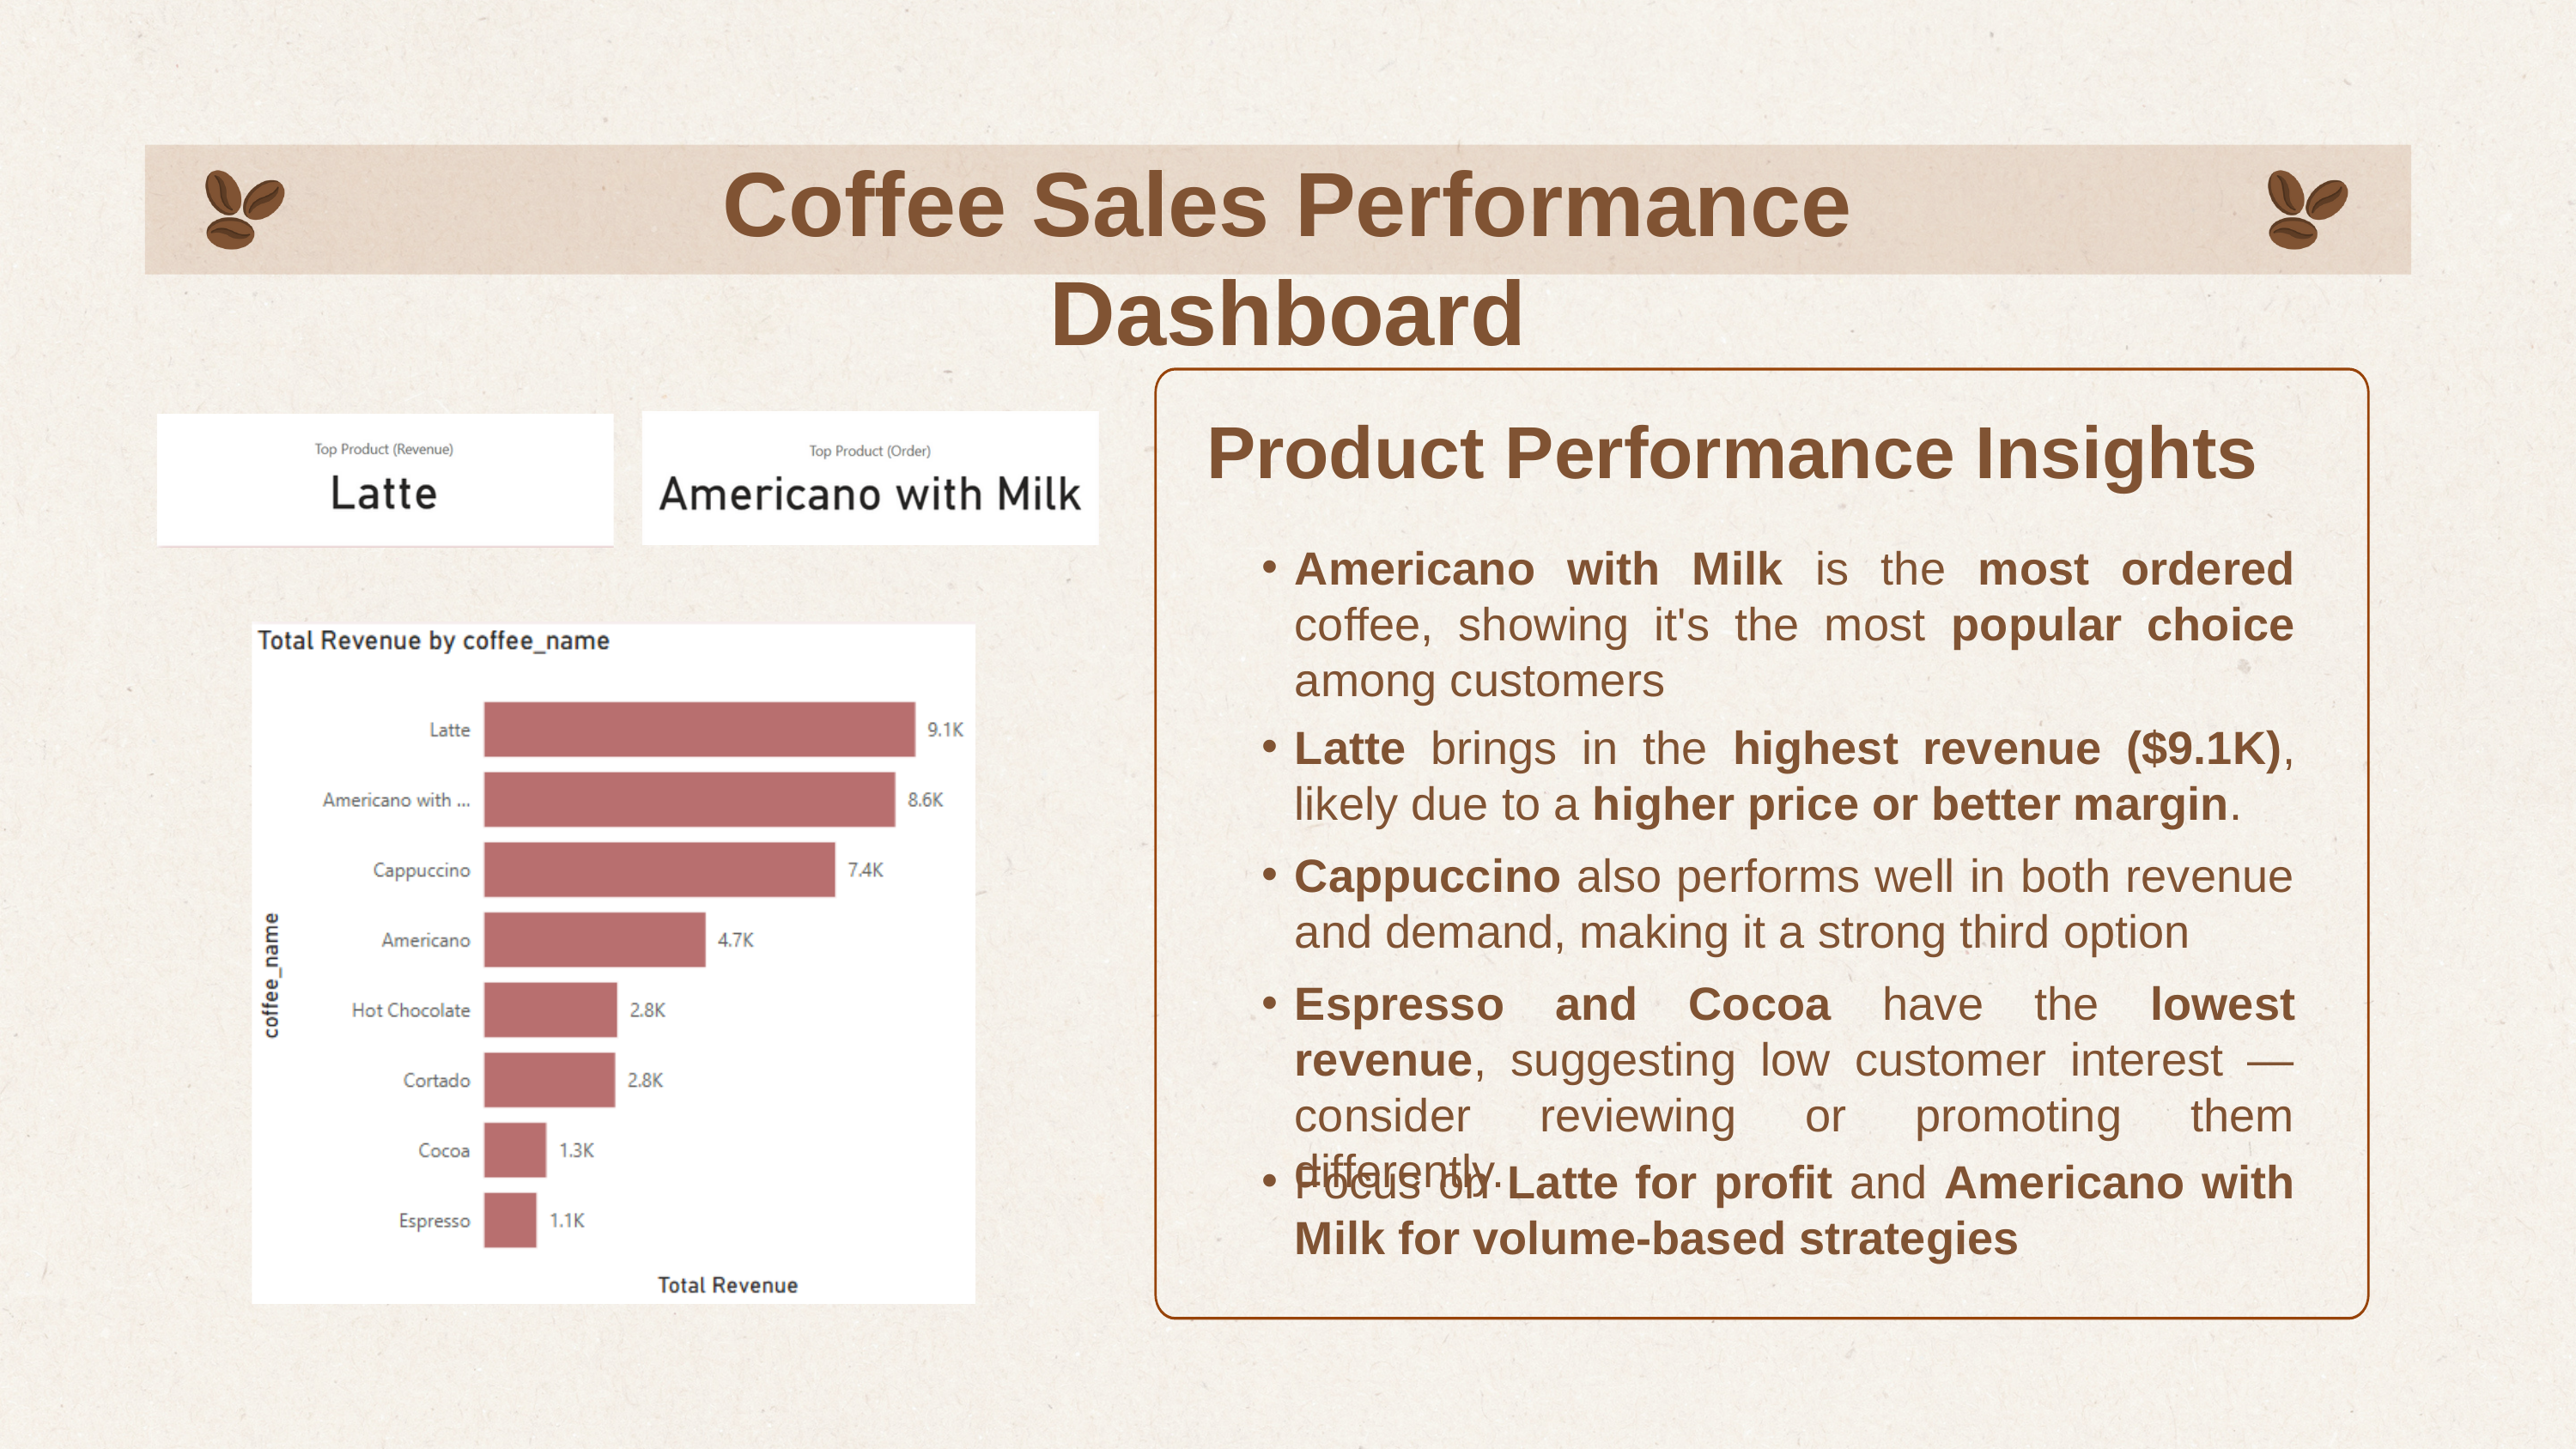

Coffee Sales Performance Dashboard

Product Performance Insights
Americano with Milk is the most ordered coffee, showing it's the most popular choice among customers
Latte brings in the highest revenue ($9.1K), likely due to a higher price or better margin.
Cappuccino also performs well in both revenue and demand, making it a strong third option
Espresso and Cocoa have the lowest revenue, suggesting low customer interest — consider reviewing or promoting them differently.
Focus on Latte for profit and Americano with Milk for volume-based strategies